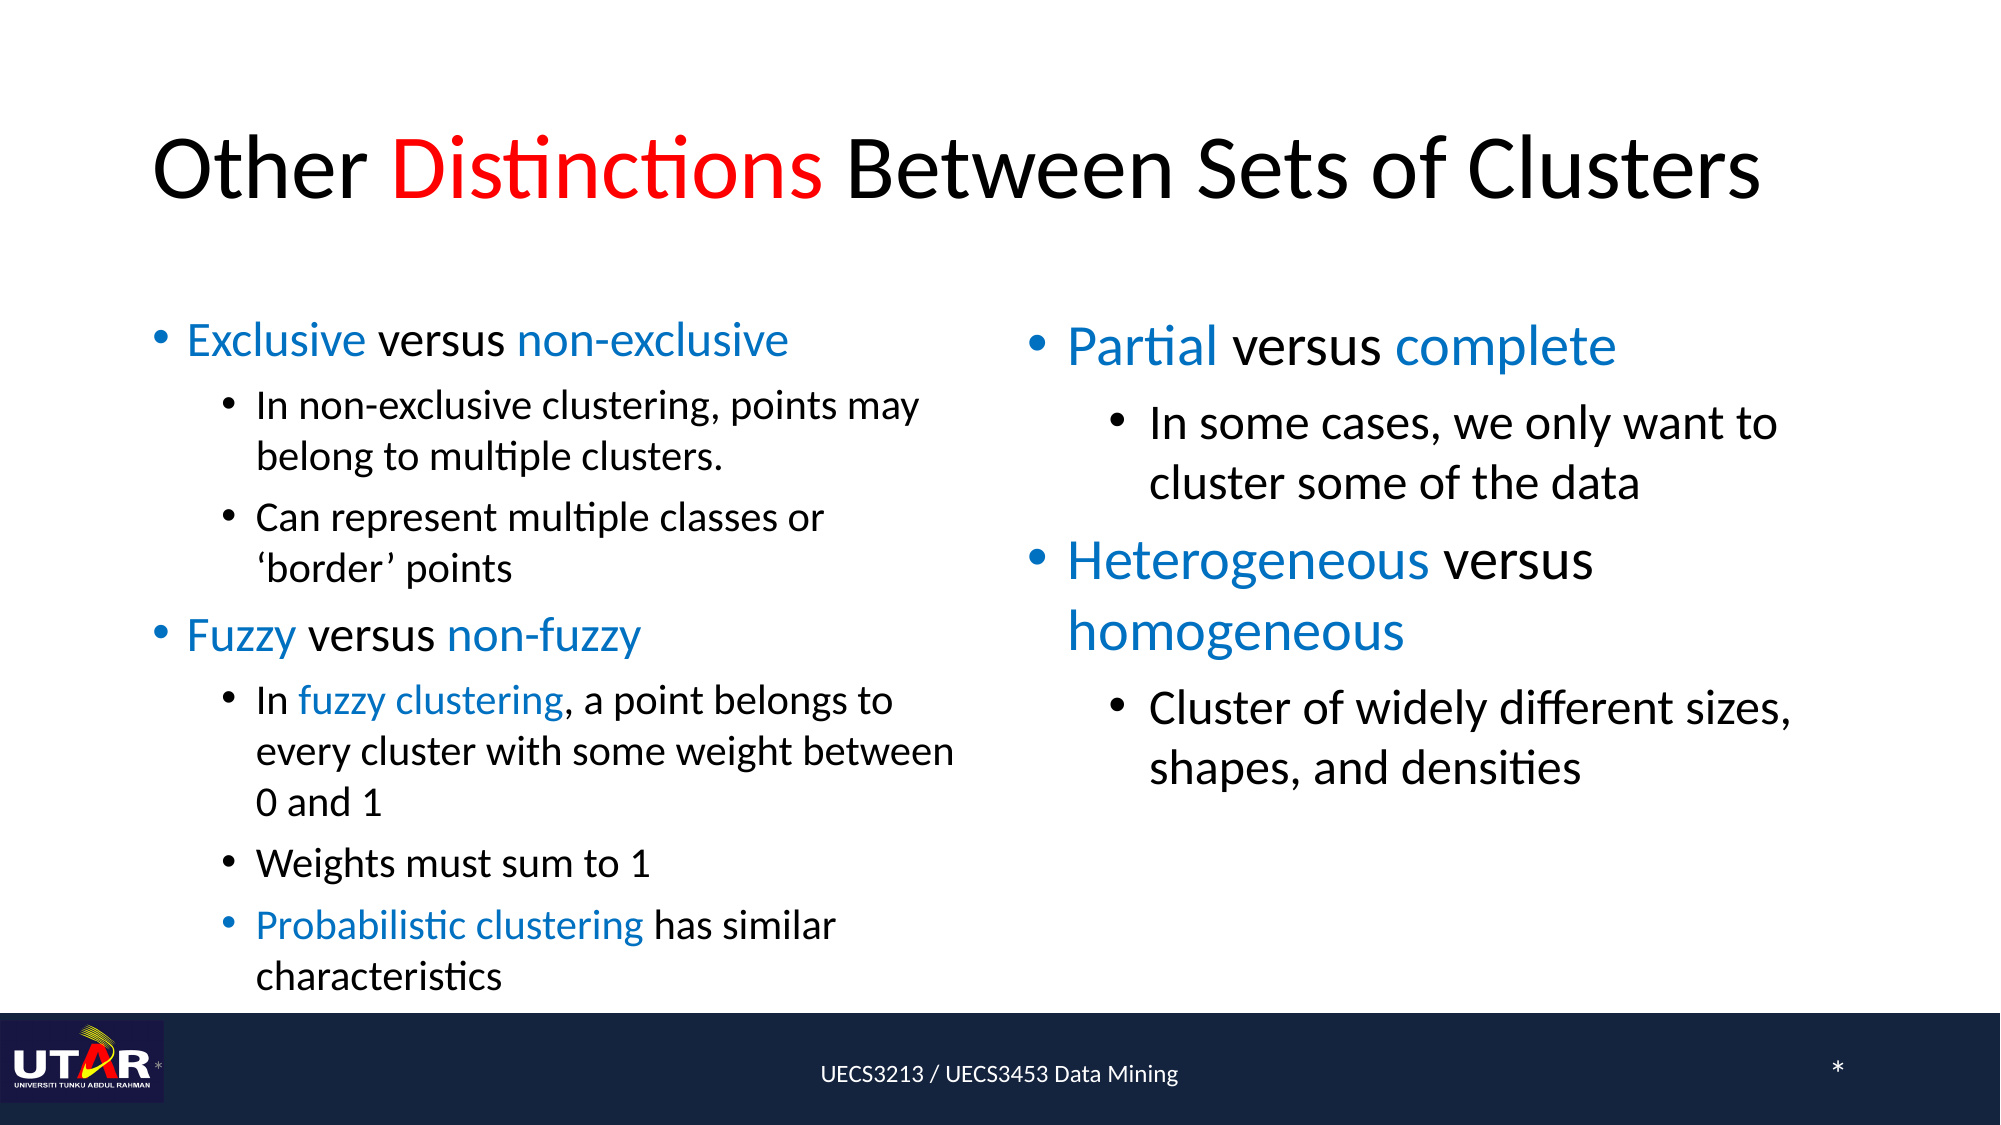

# Other Distinctions Between Sets of Clusters
Exclusive versus non-exclusive
In non-exclusive clustering, points may belong to multiple clusters.
Can represent multiple classes or ‘border’ points
Fuzzy versus non-fuzzy
In fuzzy clustering, a point belongs to every cluster with some weight between 0 and 1
Weights must sum to 1
Probabilistic clustering has similar characteristics

Partial versus complete
In some cases, we only want to cluster some of the data
Heterogeneous versus homogeneous
Cluster of widely different sizes, shapes, and densities

*
UECS3213 / UECS3453 Data Mining
*